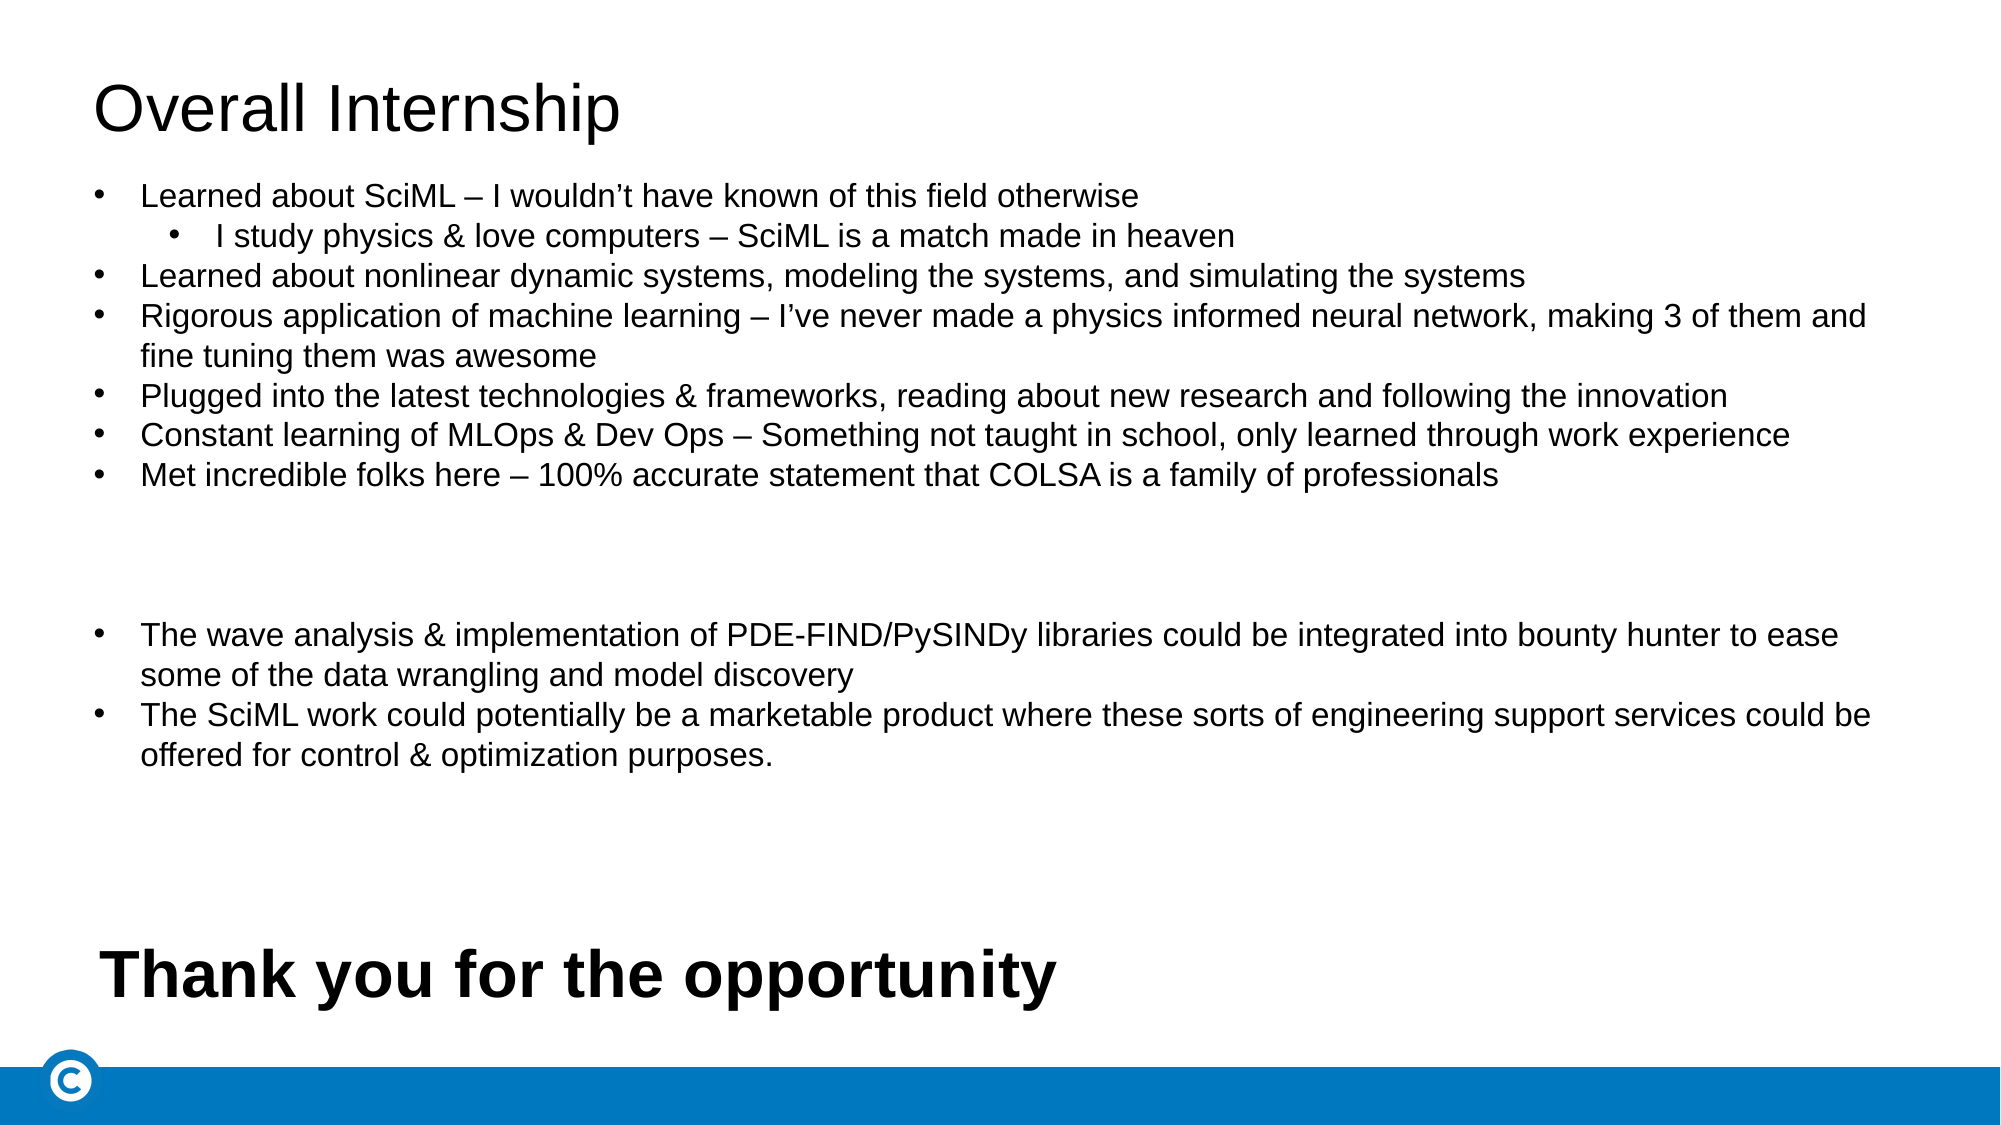

# Overall Internship
Learned about SciML – I wouldn’t have known of this field otherwise
I study physics & love computers – SciML is a match made in heaven
Learned about nonlinear dynamic systems, modeling the systems, and simulating the systems
Rigorous application of machine learning – I’ve never made a physics informed neural network, making 3 of them and fine tuning them was awesome
Plugged into the latest technologies & frameworks, reading about new research and following the innovation
Constant learning of MLOps & Dev Ops – Something not taught in school, only learned through work experience
Met incredible folks here – 100% accurate statement that COLSA is a family of professionals

The wave analysis & implementation of PDE-FIND/PySINDy libraries could be integrated into bounty hunter to ease some of the data wrangling and model discovery
The SciML work could potentially be a marketable product where these sorts of engineering support services could be offered for control & optimization purposes.

Thank you for the opportunity